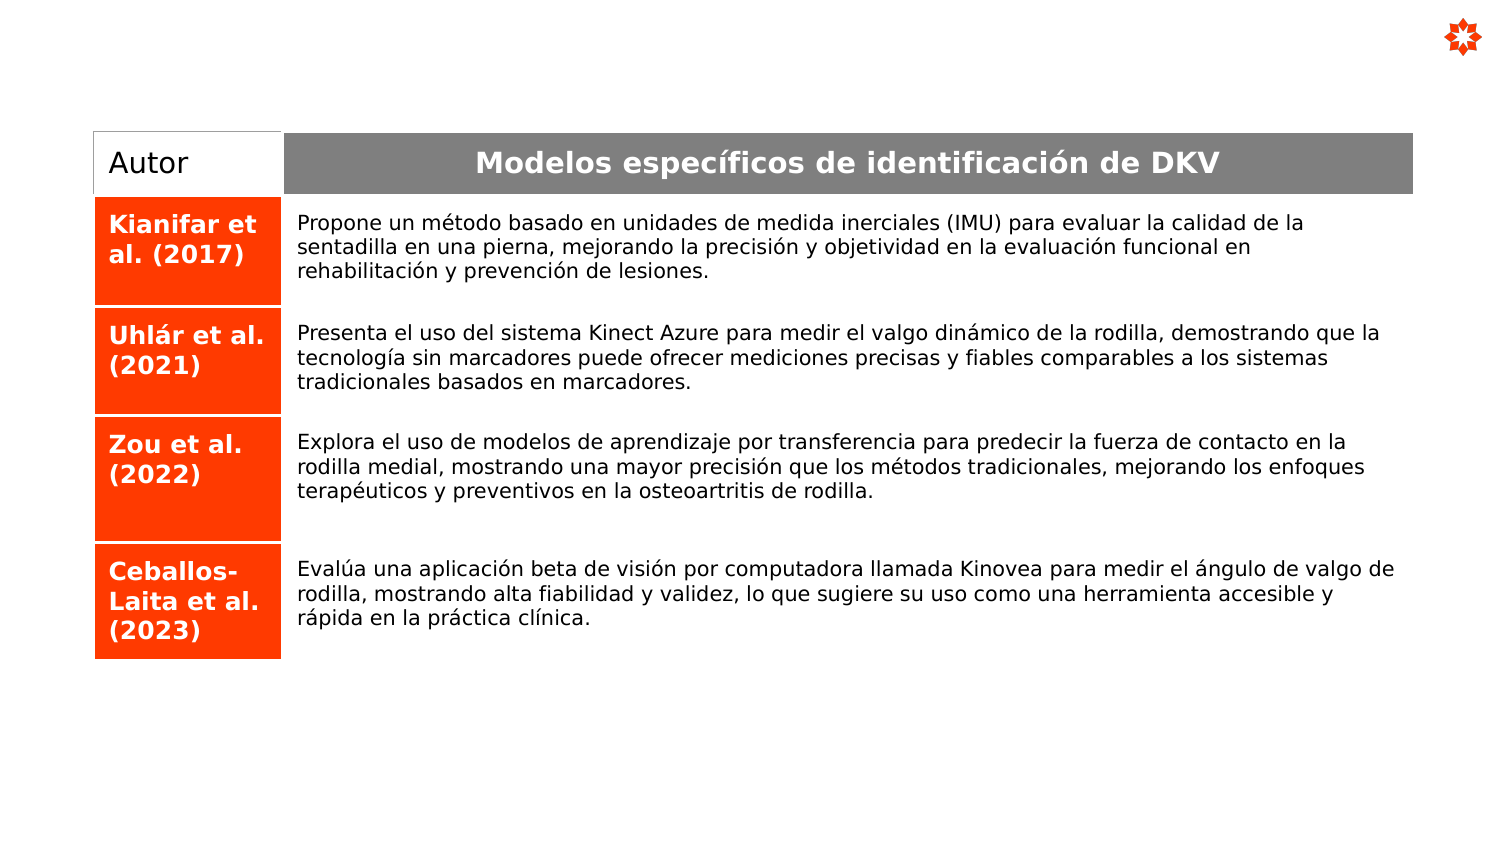

| Autor | Modelos específicos de identificación de DKV |
| --- | --- |
| Kianifar et al. (2017) | Propone un método basado en unidades de medida inerciales (IMU) para evaluar la calidad de la sentadilla en una pierna, mejorando la precisión y objetividad en la evaluación funcional en rehabilitación y prevención de lesiones. |
| Uhlár et al. (2021) | Presenta el uso del sistema Kinect Azure para medir el valgo dinámico de la rodilla, demostrando que la tecnología sin marcadores puede ofrecer mediciones precisas y fiables comparables a los sistemas tradicionales basados en marcadores. |
| Zou et al. (2022) | Explora el uso de modelos de aprendizaje por transferencia para predecir la fuerza de contacto en la rodilla medial, mostrando una mayor precisión que los métodos tradicionales, mejorando los enfoques terapéuticos y preventivos en la osteoartritis de rodilla. |
| Ceballos-Laita et al. (2023) | Evalúa una aplicación beta de visión por computadora llamada Kinovea para medir el ángulo de valgo de rodilla, mostrando alta fiabilidad y validez, lo que sugiere su uso como una herramienta accesible y rápida en la práctica clínica. |